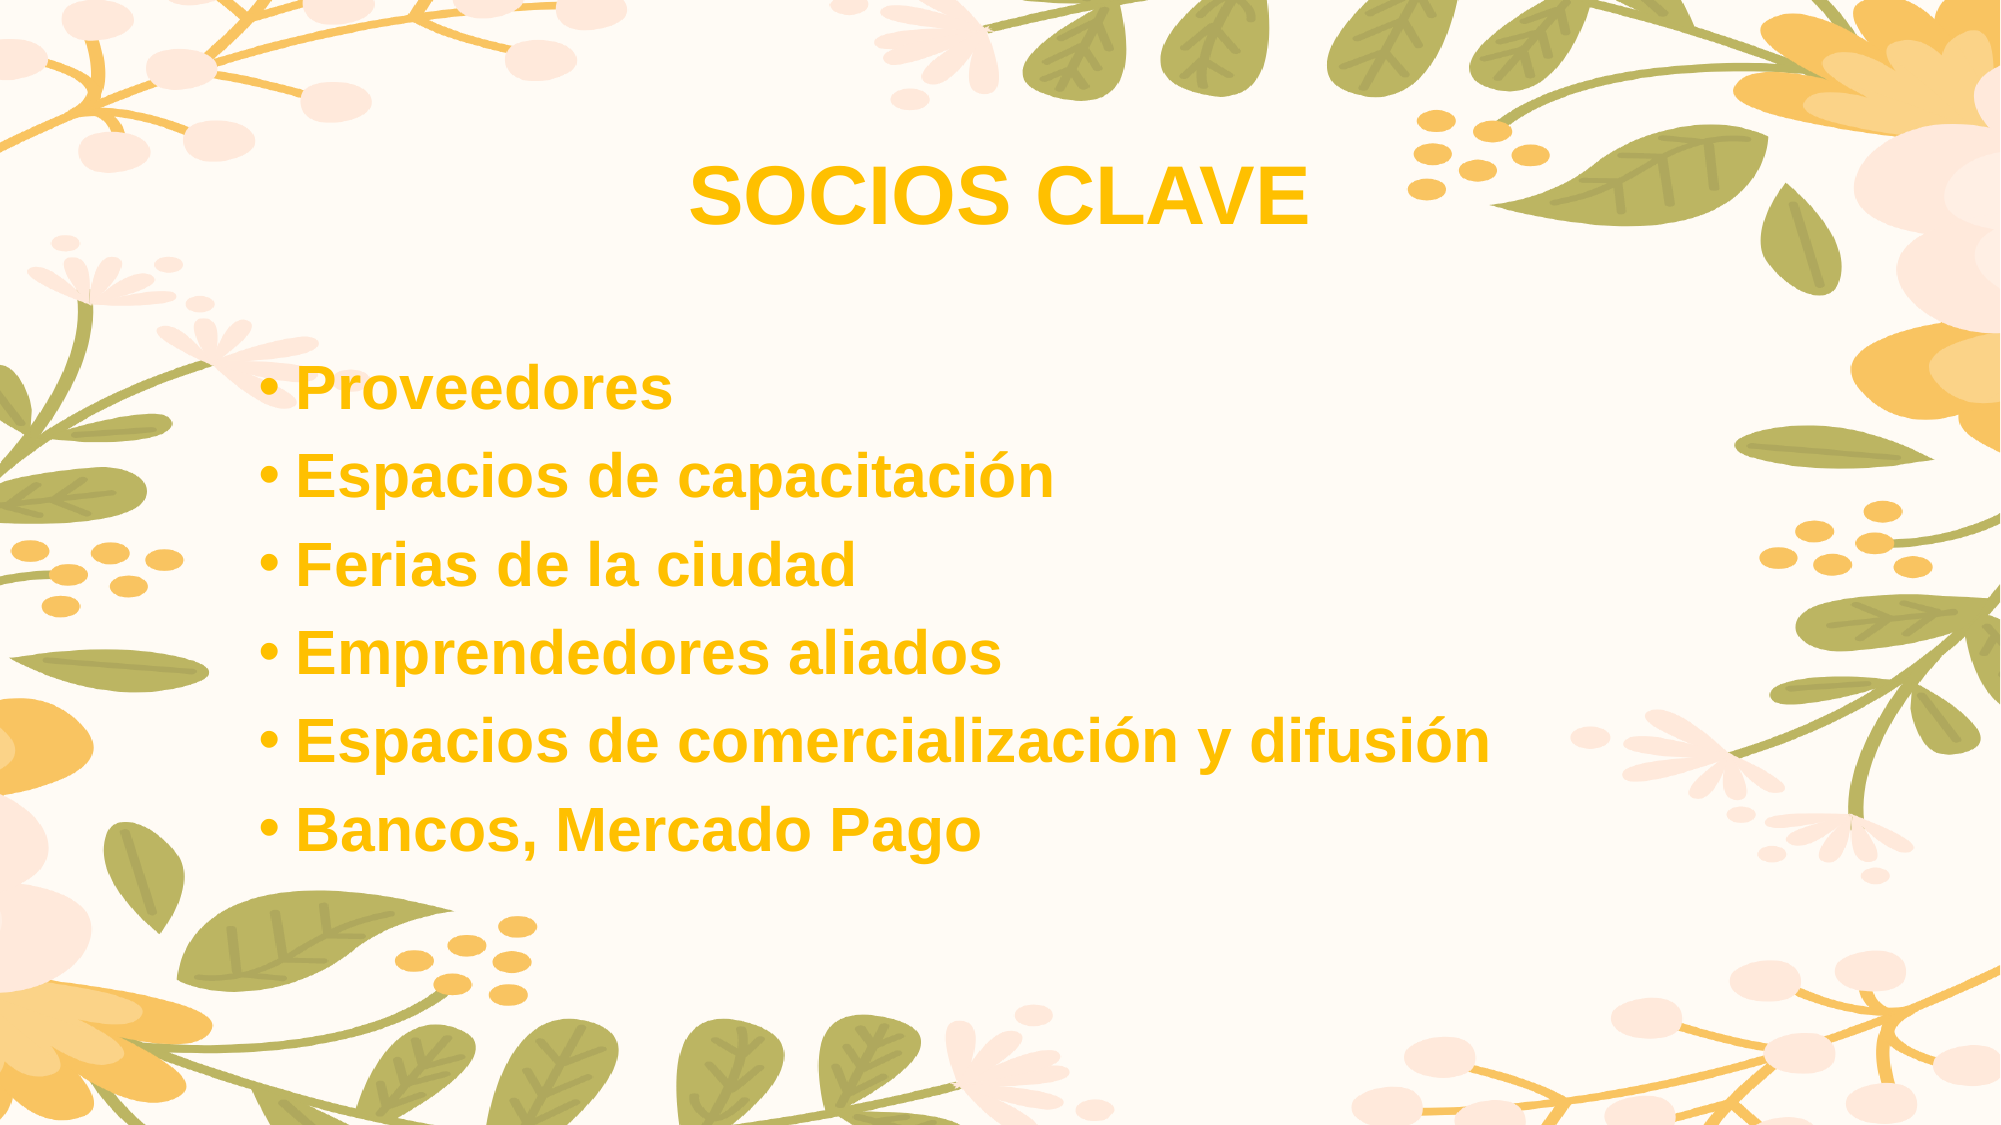

# SOCIOS CLAVE
Proveedores
Espacios de capacitación
Ferias de la ciudad
Emprendedores aliados
Espacios de comercialización y difusión
Bancos, Mercado Pago